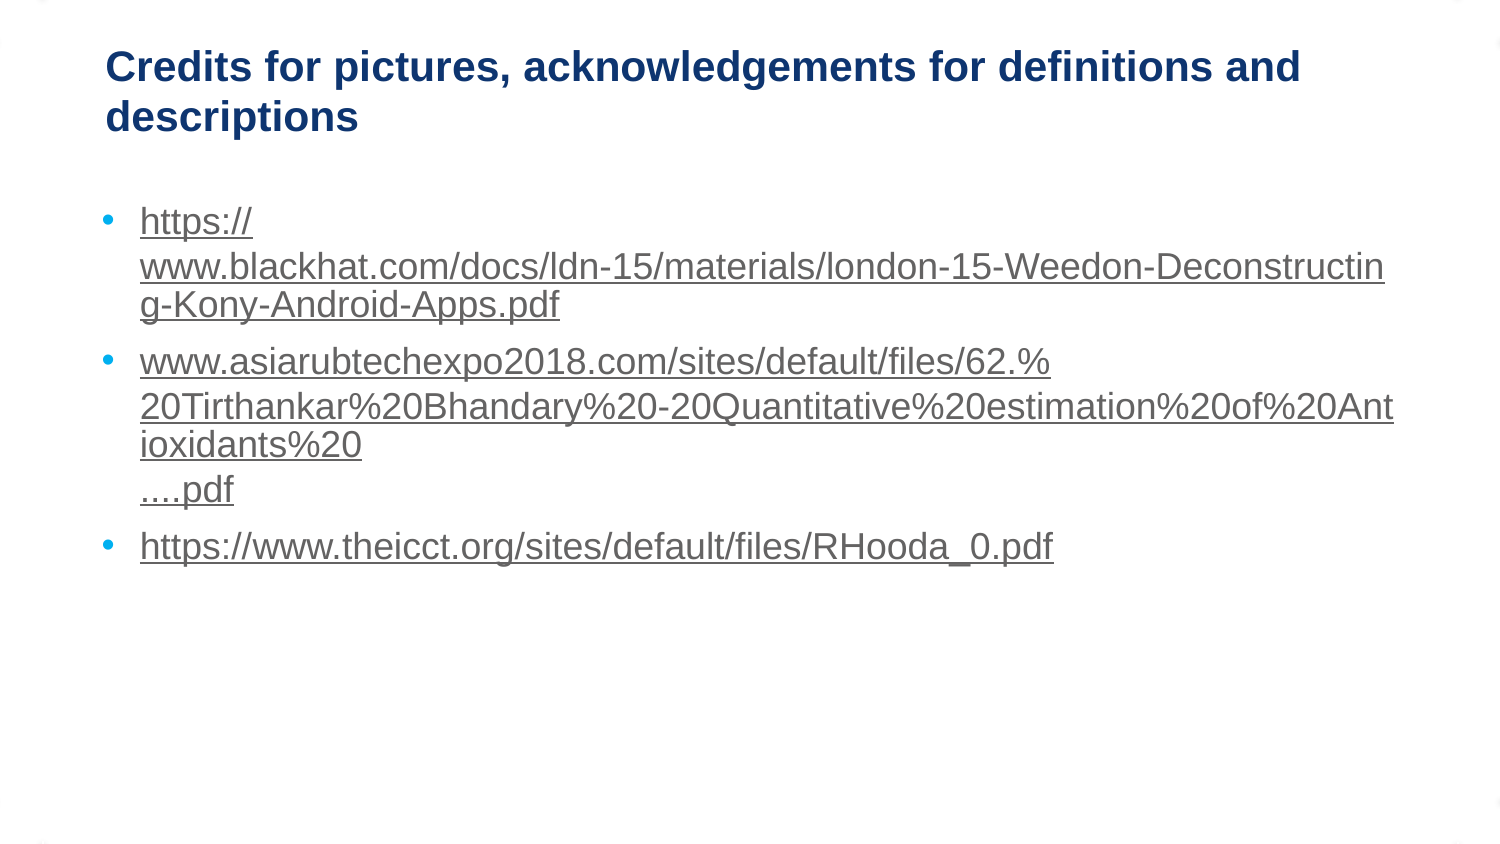

# Credits for pictures, acknowledgements for definitions and descriptions
https://www.blackhat.com/docs/ldn-15/materials/london-15-Weedon-Deconstructing-Kony-Android-Apps.pdf
www.asiarubtechexpo2018.com/sites/default/files/62.%20Tirthankar%20Bhandary%20-20Quantitative%20estimation%20of%20Antioxidants%20....pdf
https://www.theicct.org/sites/default/files/RHooda_0.pdf